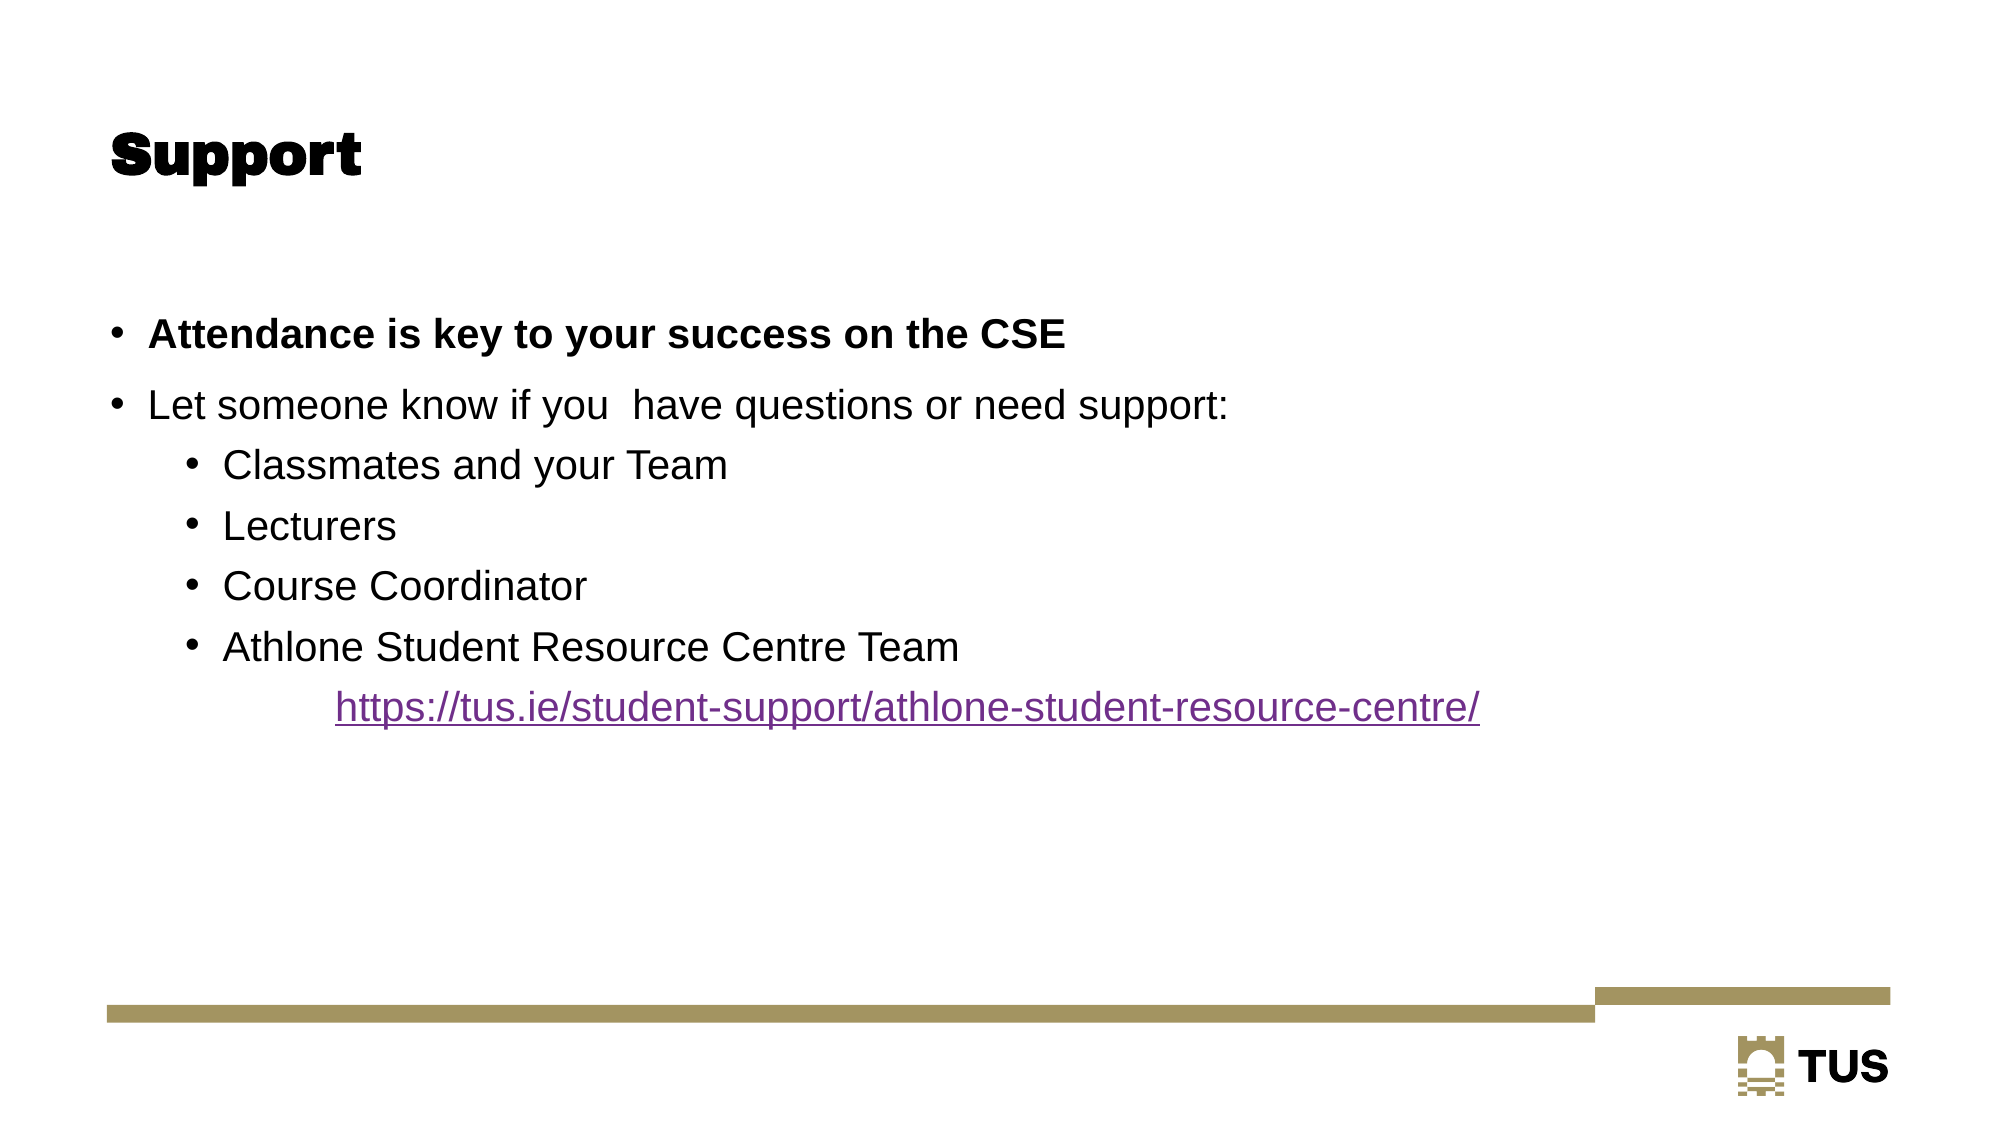

# Support
Attendance is key to your success on the CSE
Let someone know if you  have questions or need support:
Classmates and your Team
Lecturers
Course Coordinator
Athlone Student Resource Centre Team
	https://tus.ie/student-support/athlone-student-resource-centre/